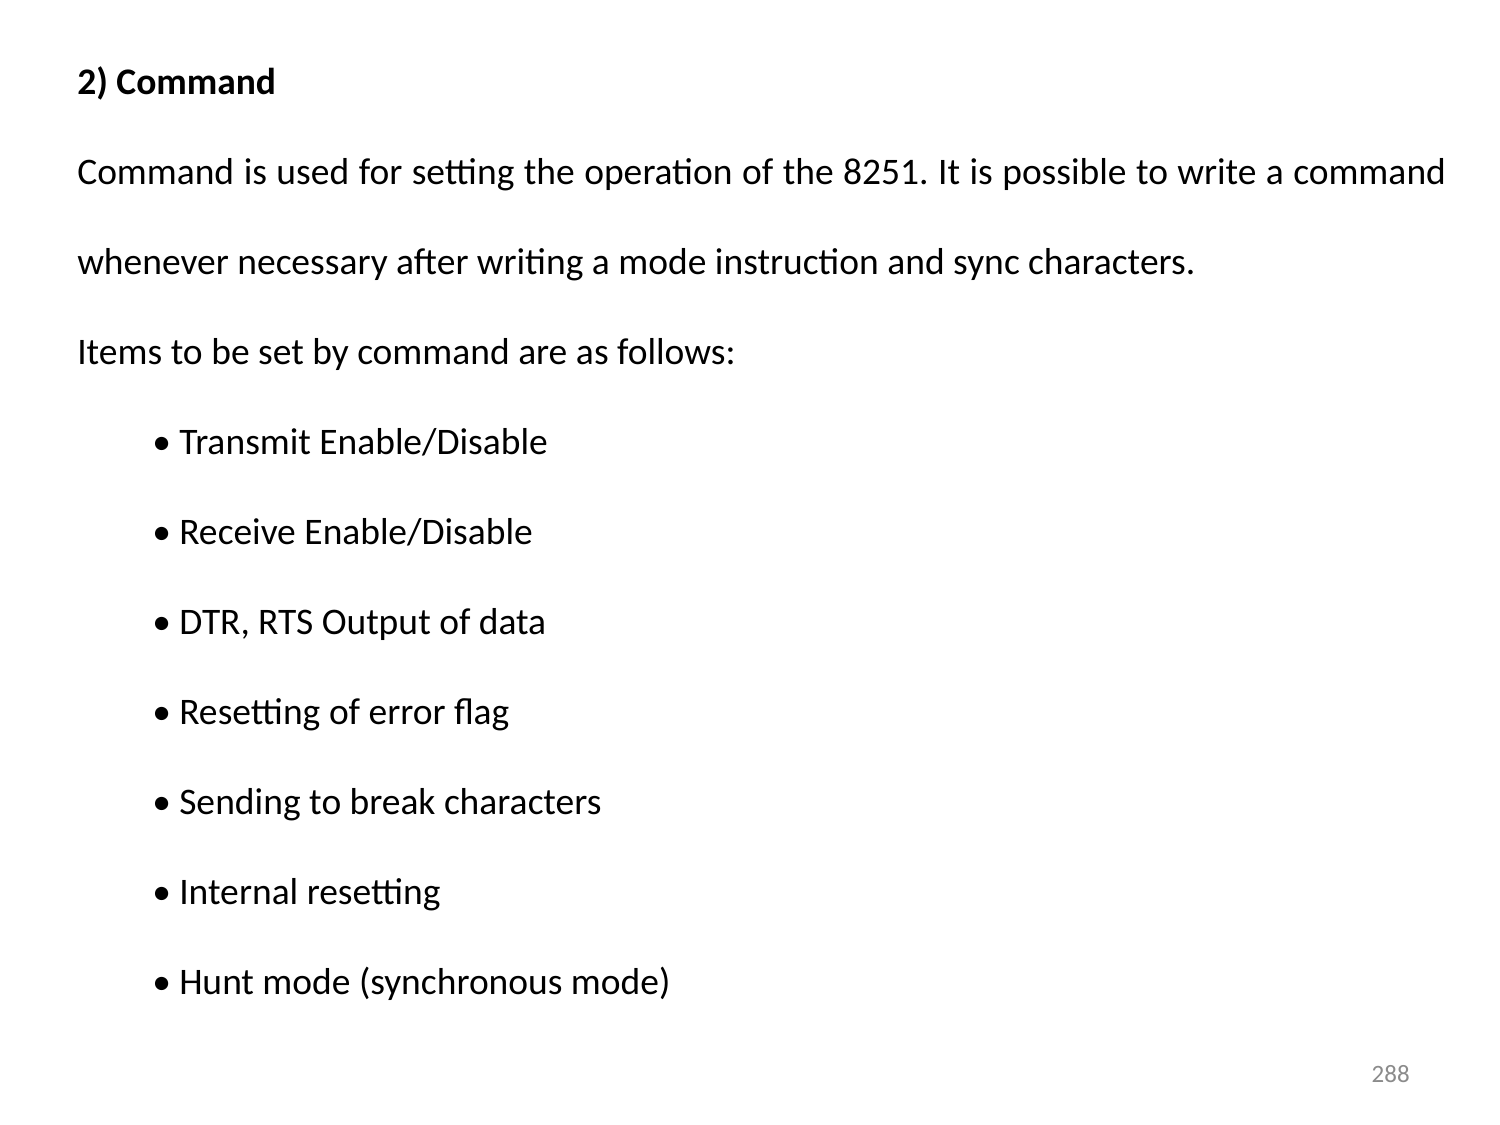

2) Command
Command is used for setting the operation of the 8251. It is possible to write a command whenever necessary after writing a mode instruction and sync characters.
Items to be set by command are as follows:
• Transmit Enable/Disable
• Receive Enable/Disable
• DTR, RTS Output of data
• Resetting of error flag
• Sending to break characters
• Internal resetting
• Hunt mode (synchronous mode)
288